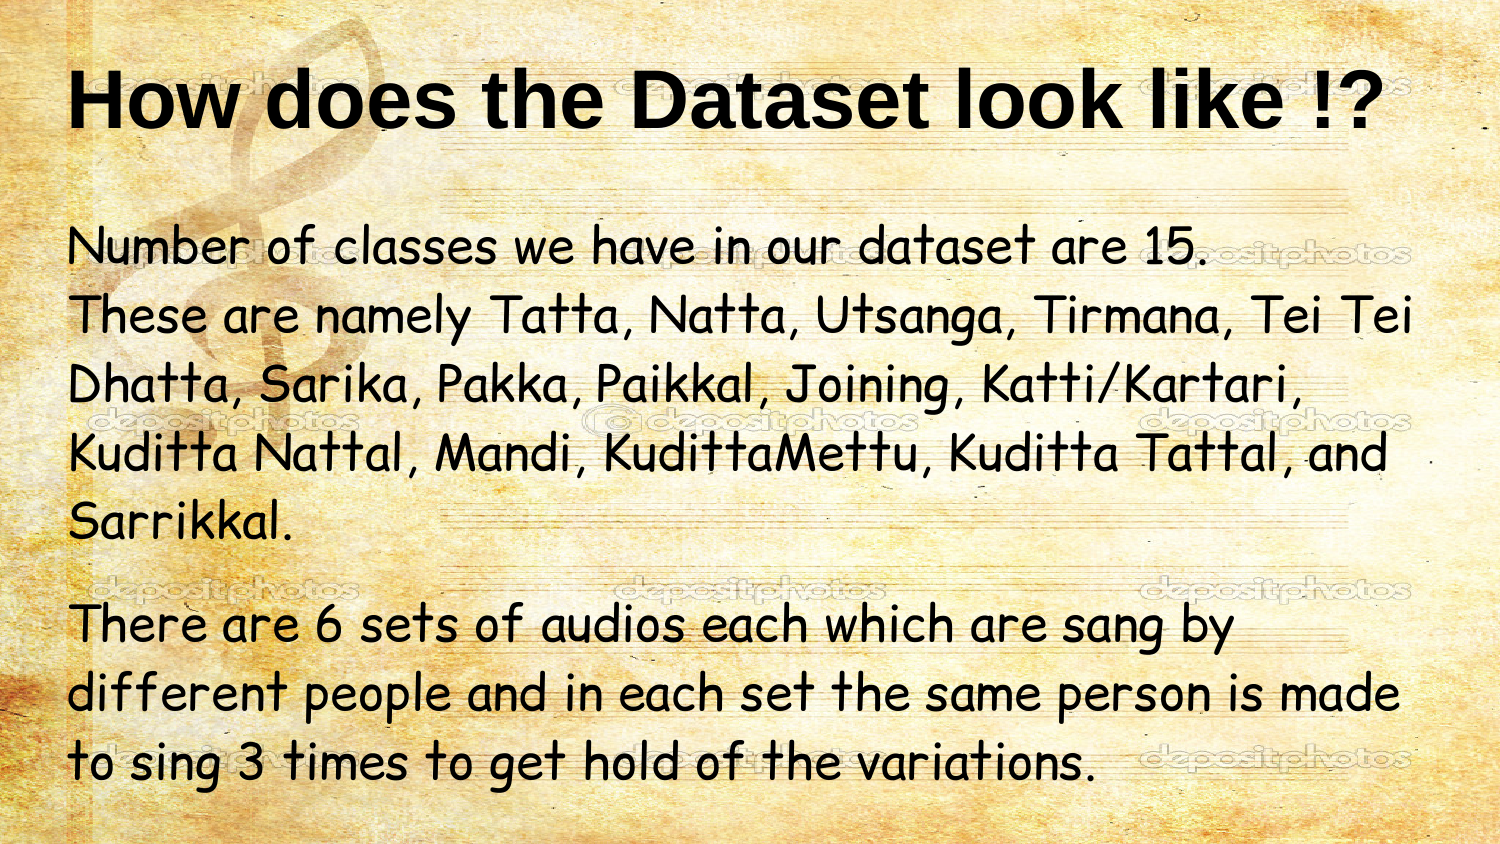

# How does the Dataset look like !?
Number of classes we have in our dataset are 15.          These are namely Tatta, Natta, Utsanga, Tirmana, Tei Tei Dhatta, Sarika, Pakka, Paikkal, Joining, Katti/Kartari, Kuditta Nattal, Mandi, KudittaMettu, Kuditta Tattal, and Sarrikkal.
There are 6 sets of audios each which are sang by different people and in each set the same person is made to sing 3 times to get hold of the variations.